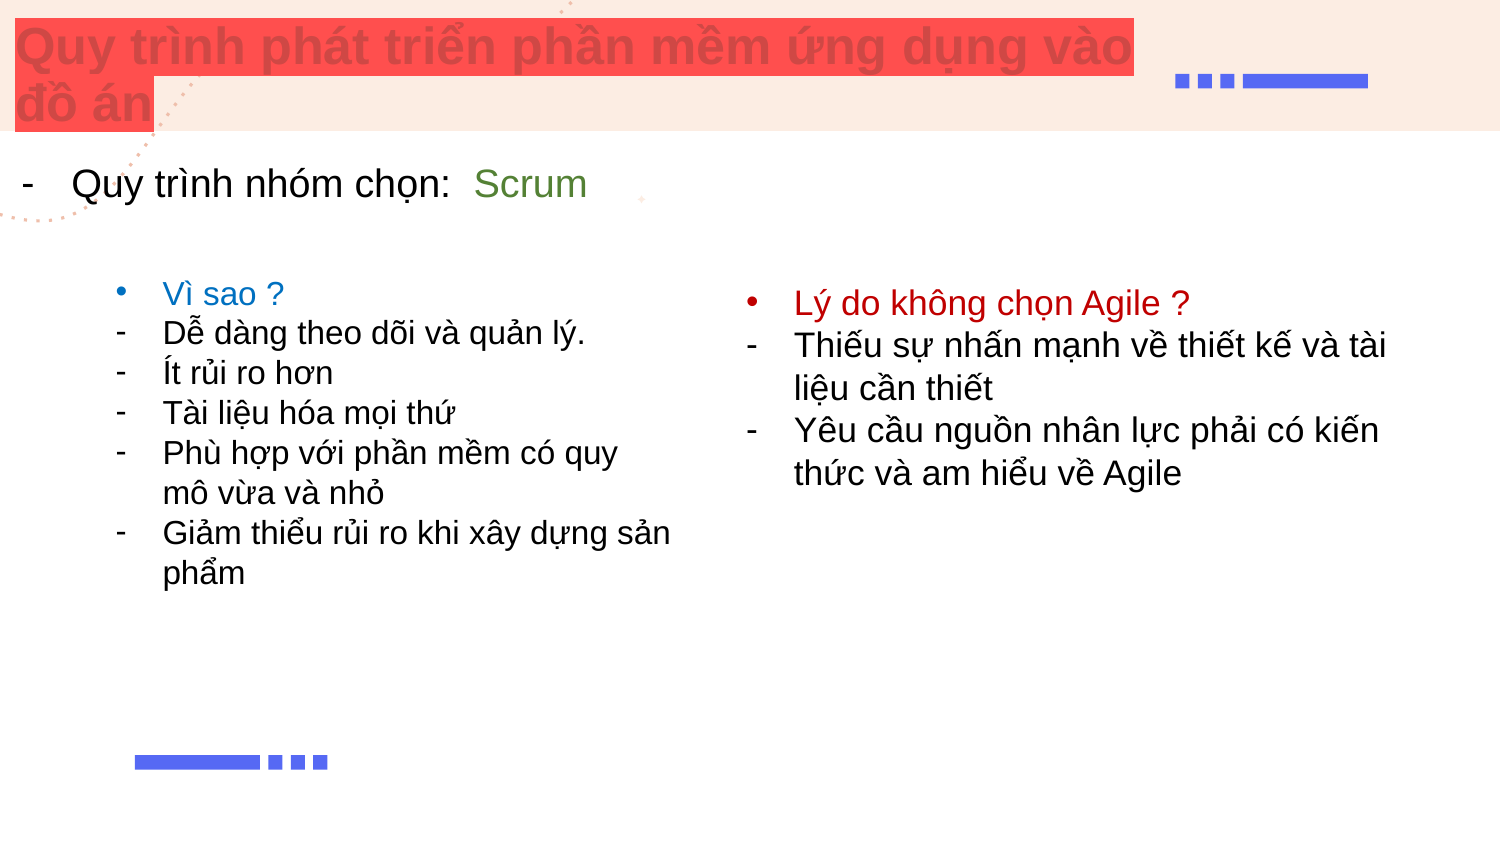

# Quy trình phát triển phần mềm ứng dụng vào đồ án
Quy trình nhóm chọn:  Scrum

Vì sao ?
Dễ dàng theo dõi và quản lý.
Ít rủi ro hơn
Tài liệu hóa mọi thứ
Phù hợp với phần mềm có quy mô vừa và nhỏ
Giảm thiểu rủi ro khi xây dựng sản phẩm
Lý do không chọn Agile ?
Thiếu sự nhấn mạnh về thiết kế và tài liệu cần thiết
Yêu cầu nguồn nhân lực phải có kiến thức và am hiểu về Agile